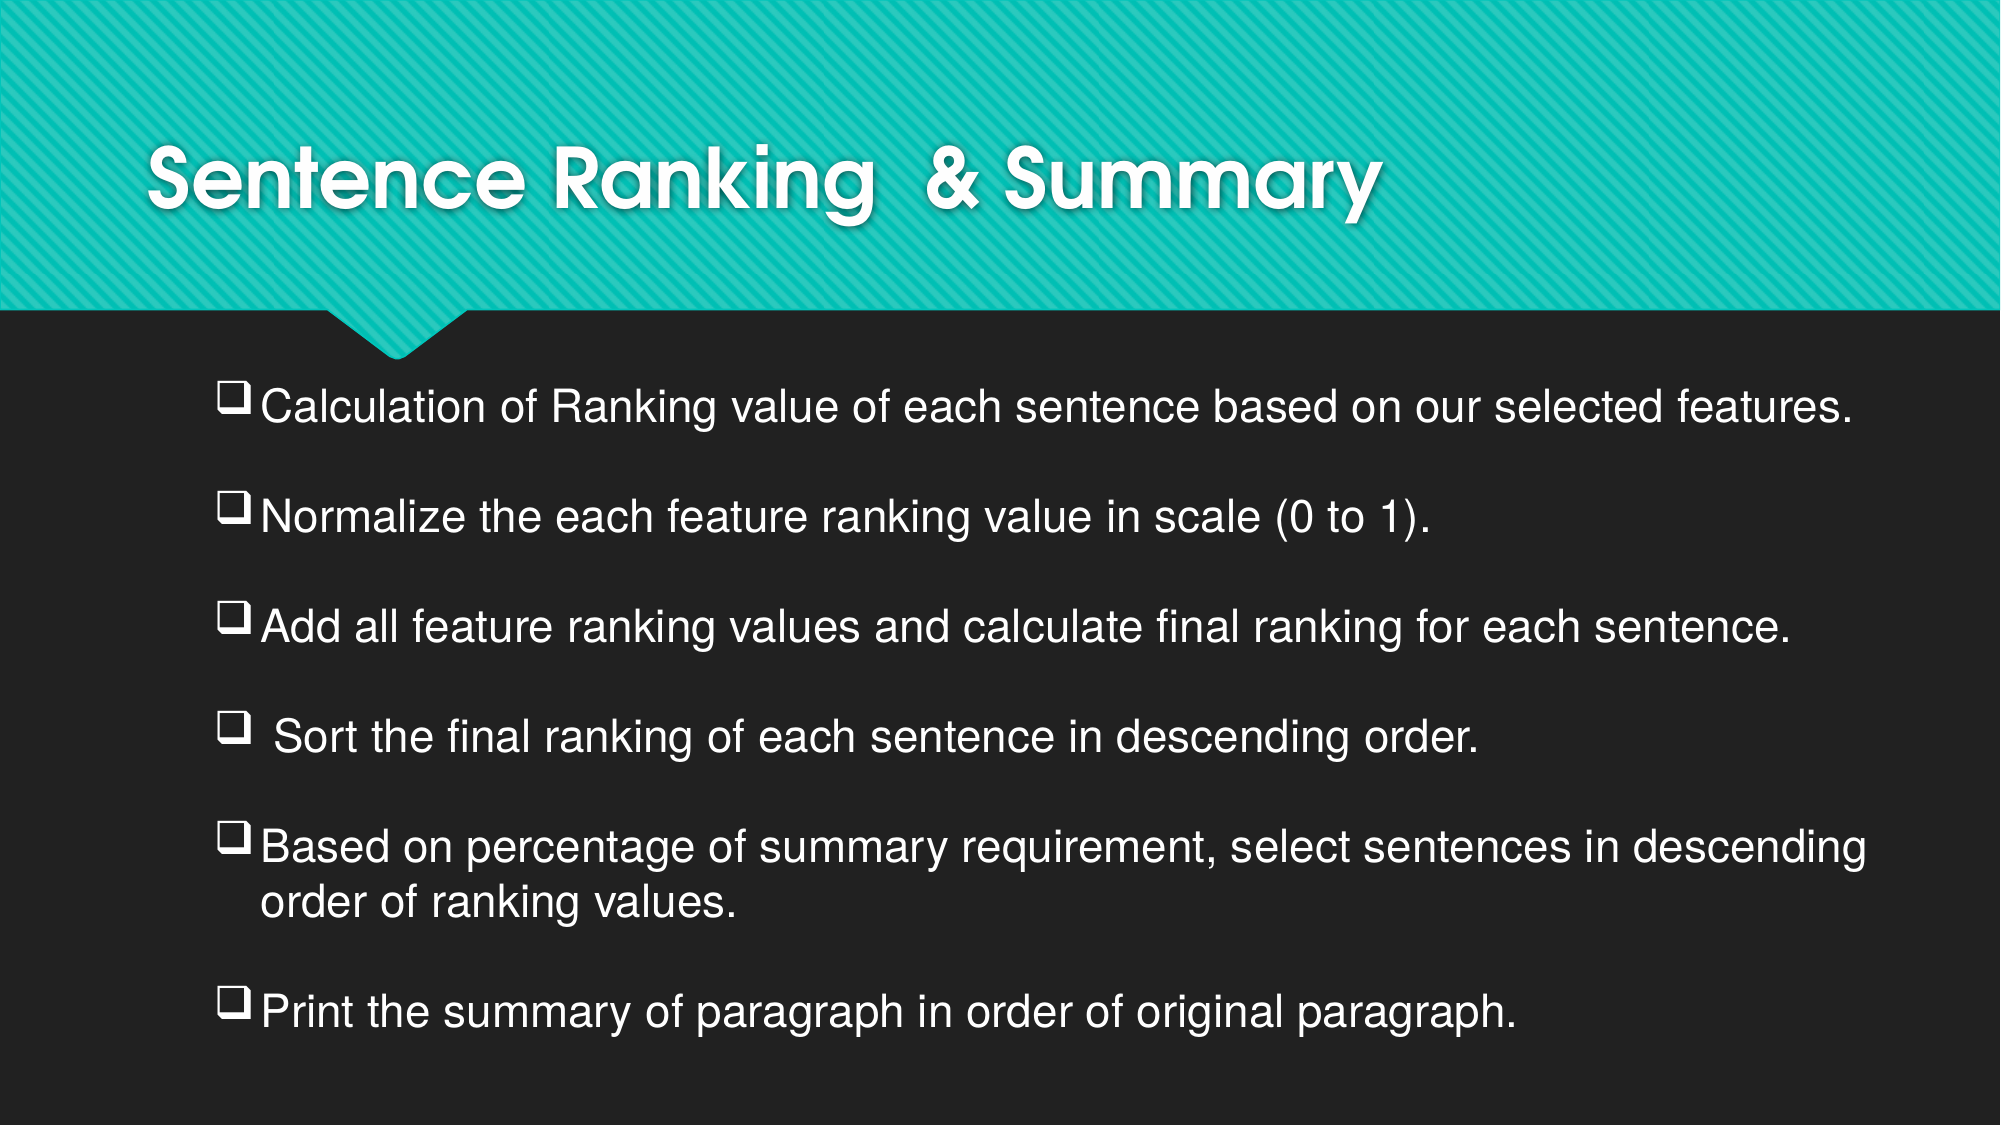

# Sentence Ranking  & Summary
Calculation of Ranking value of each sentence based on our selected features.

Normalize the each feature ranking value in scale (0 to 1).

Add all feature ranking values and calculate final ranking for each sentence.

 Sort the final ranking of each sentence in descending order.

Based on percentage of summary requirement, select sentences in descending order of ranking values.

Print the summary of paragraph in order of original paragraph.